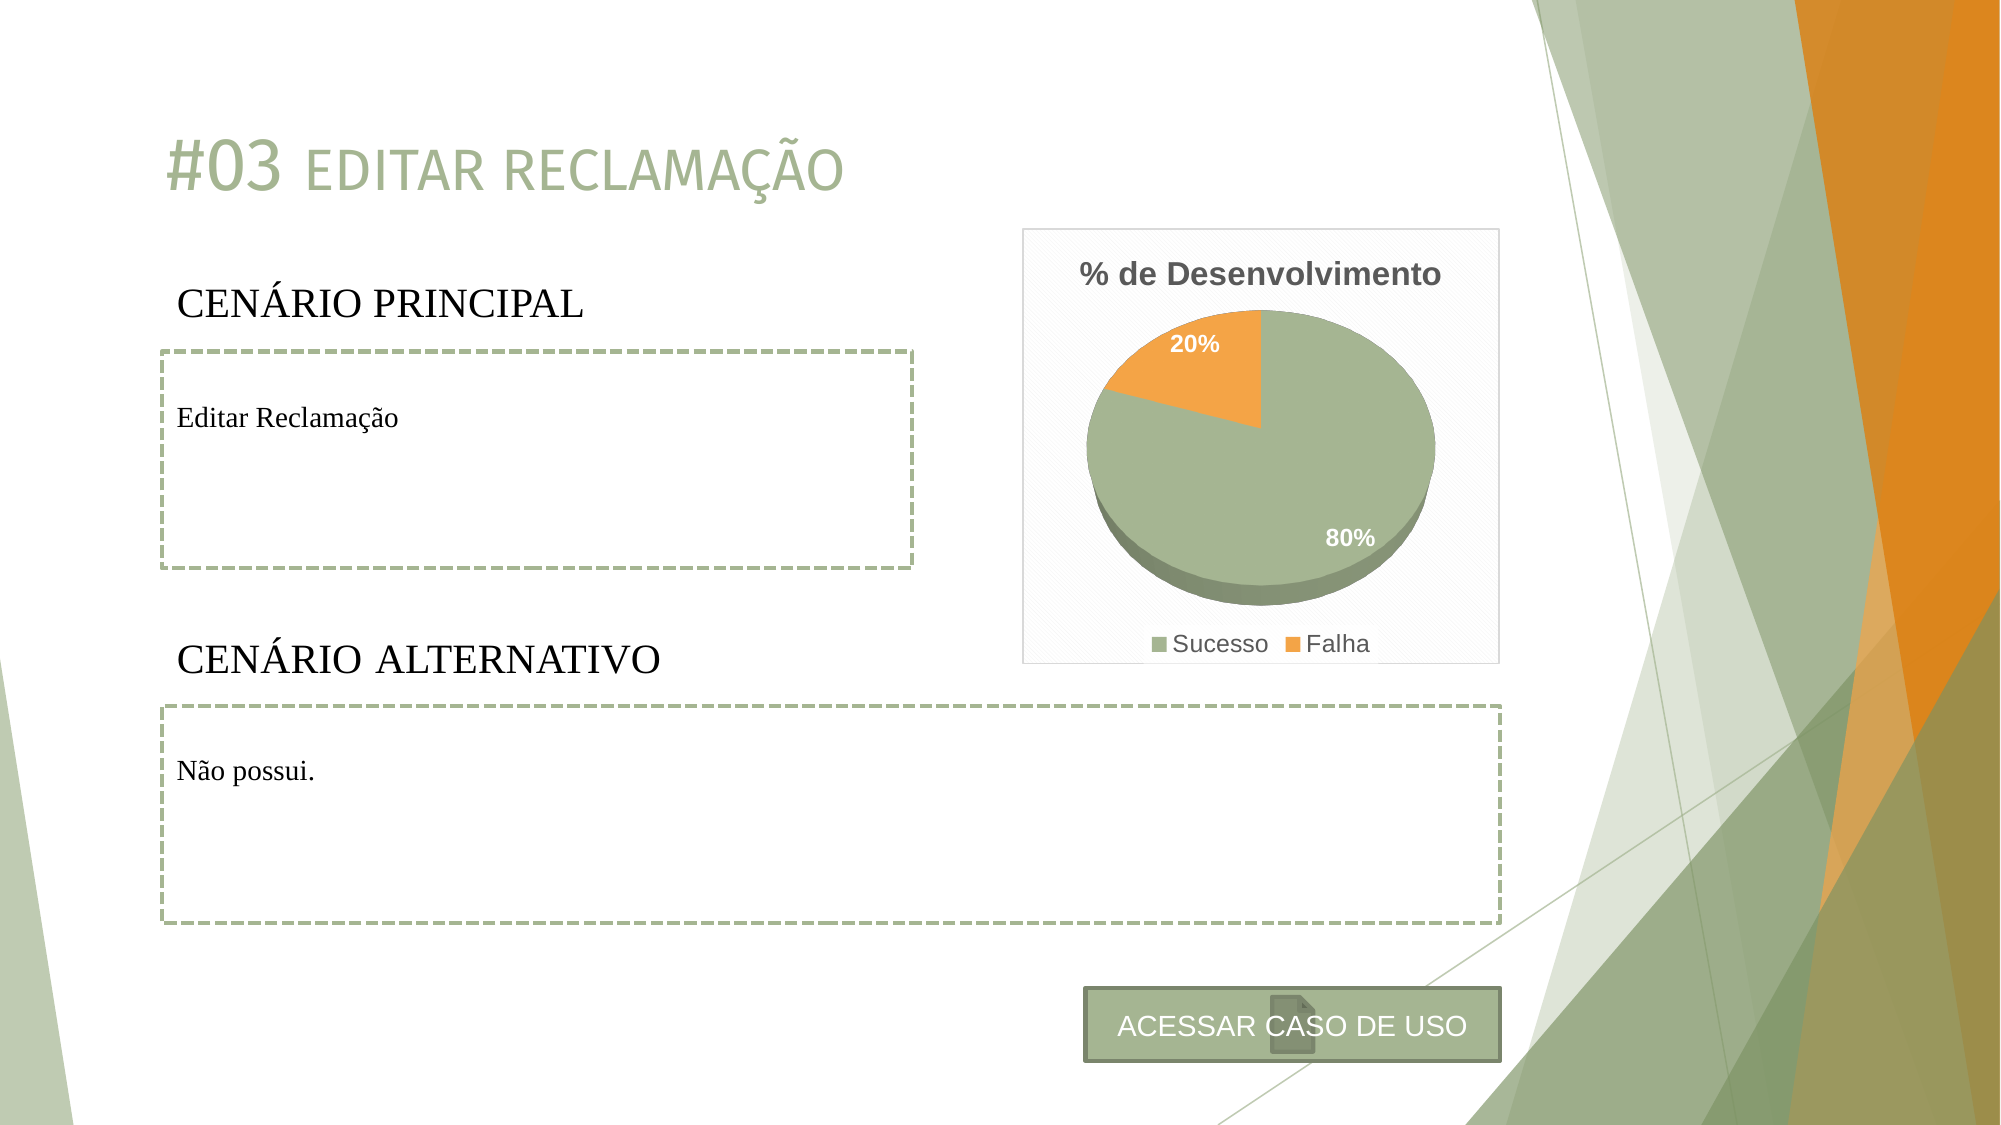

# #03 EDITAR RECLAMAÇÃO

[unsupported chart]

CENÁRIO PRINCIPAL
Editar Reclamação

CENÁRIO ALTERNATIVO
Não possui.

ACESSAR CASO DE USO